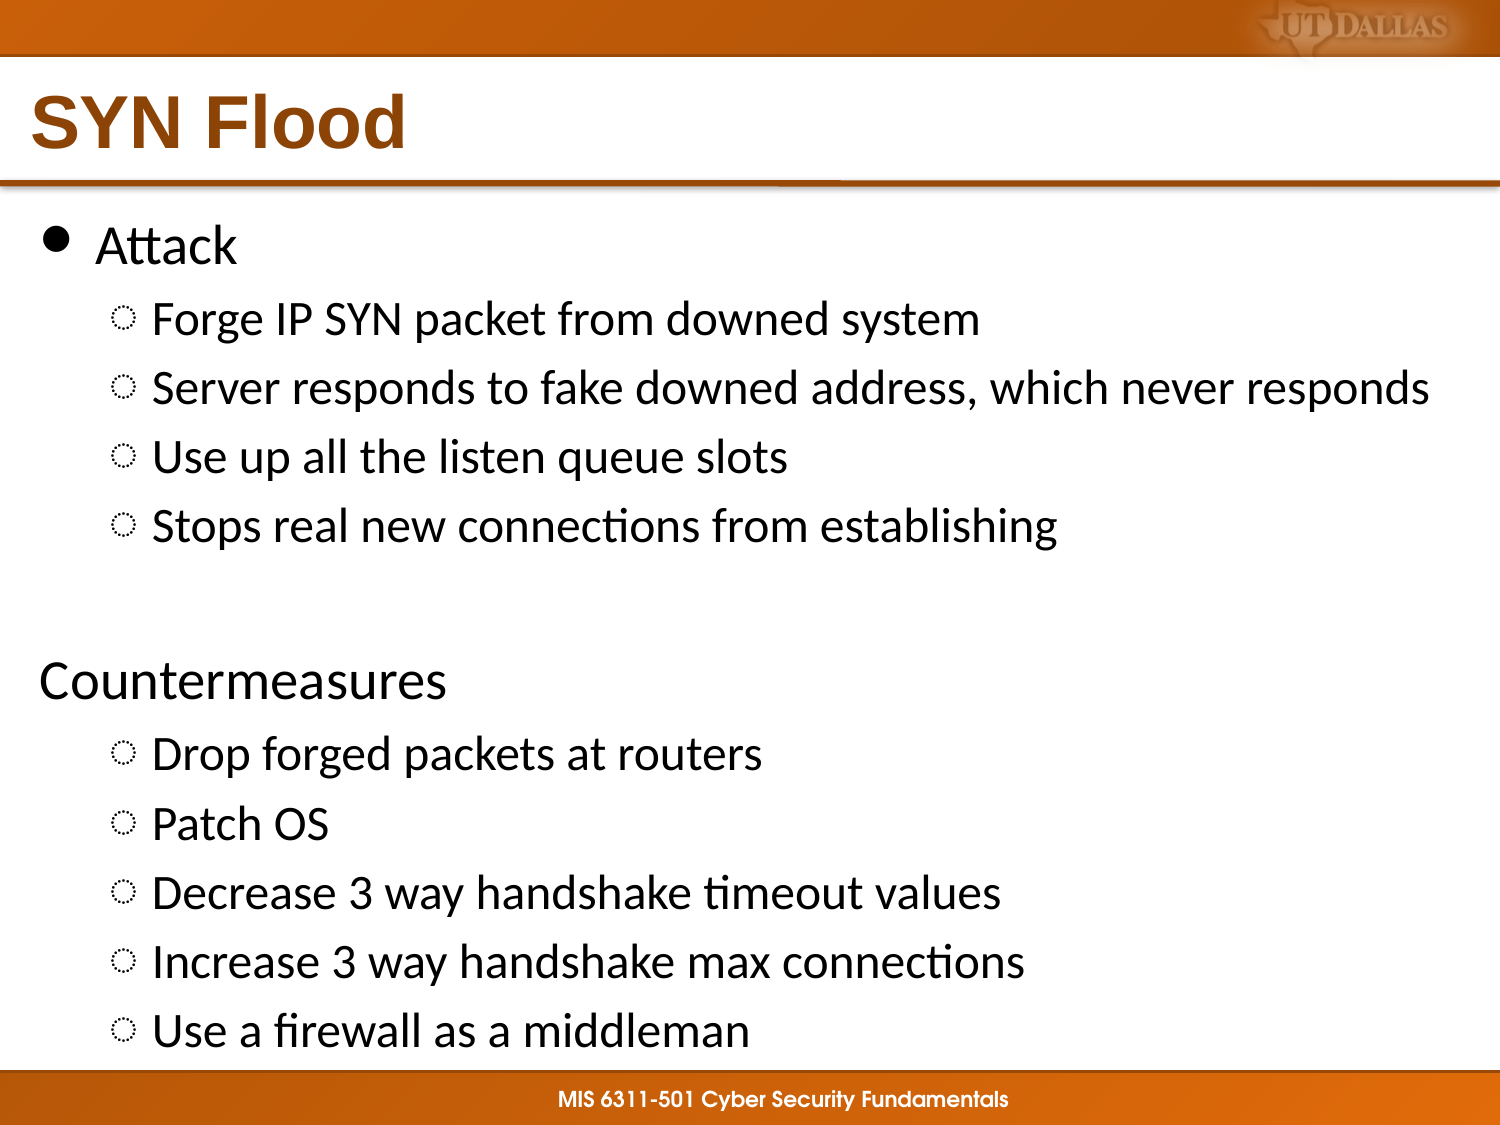

# SYN Flood
Attack
Forge IP SYN packet from downed system
Server responds to fake downed address, which never responds
Use up all the listen queue slots
Stops real new connections from establishing

Countermeasures
Drop forged packets at routers
Patch OS
Decrease 3 way handshake timeout values
Increase 3 way handshake max connections
Use a firewall as a middleman